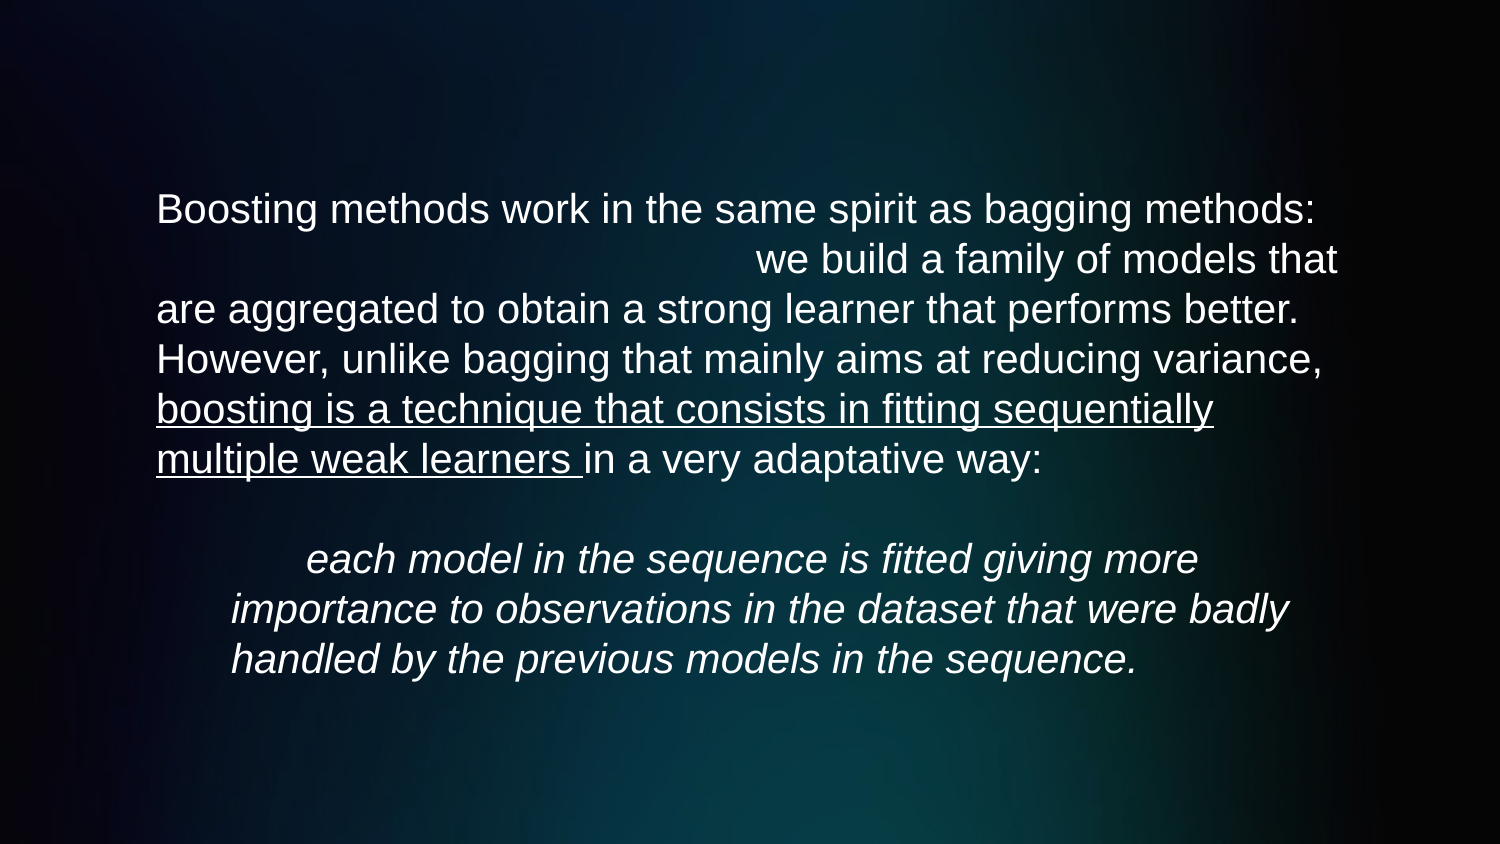

Boosting methods work in the same spirit as bagging methods:
 				we build a family of models that are aggregated to obtain a strong learner that performs better. However, unlike bagging that mainly aims at reducing variance, boosting is a technique that consists in fitting sequentially multiple weak learners in a very adaptative way:

each model in the sequence is fitted giving more importance to observations in the dataset that were badly handled by the previous models in the sequence.